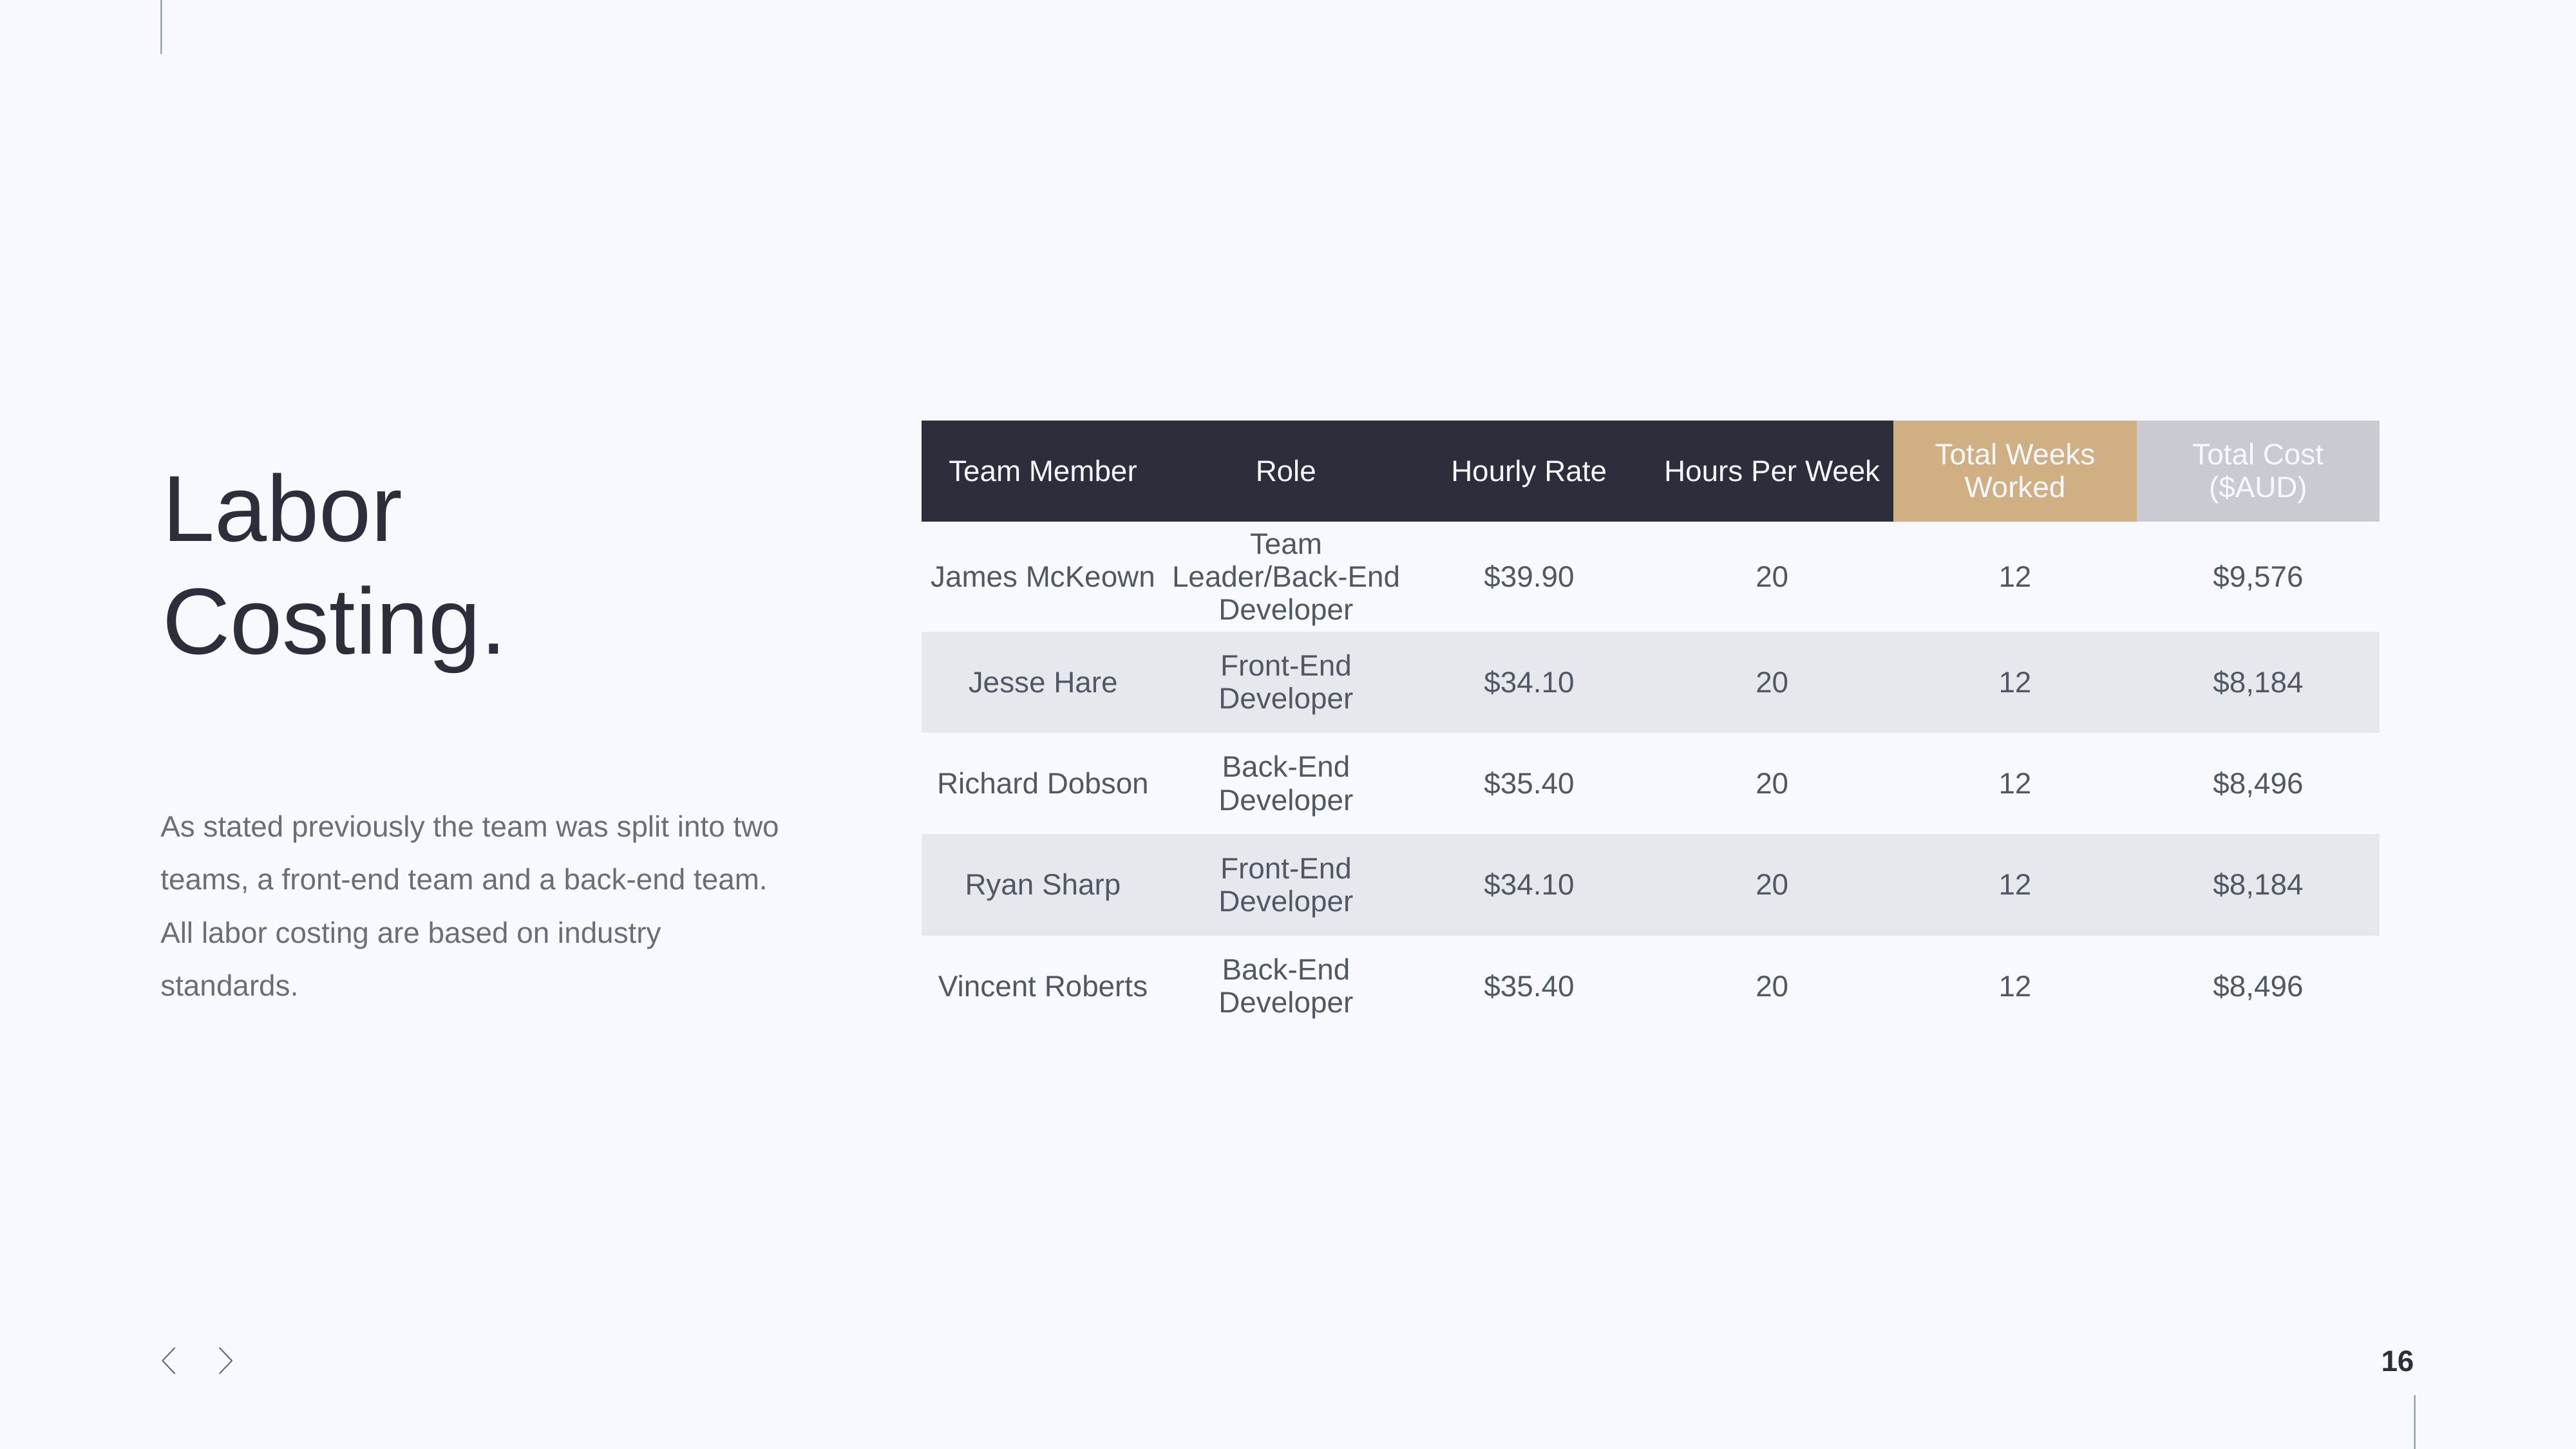

| Team Member | Role | Hourly Rate | Hours Per Week | Total Weeks Worked | Total Cost ($AUD) |
| --- | --- | --- | --- | --- | --- |
| James McKeown | Team Leader/Back-End Developer | $39.90 | 20 | 12 | $9,576 |
| Jesse Hare | Front-End Developer | $34.10 | 20 | 12 | $8,184 |
| Richard Dobson | Back-End Developer | $35.40 | 20 | 12 | $8,496 |
| Ryan Sharp | Front-End Developer | $34.10 | 20 | 12 | $8,184 |
| Vincent Roberts | Back-End Developer | $35.40 | 20 | 12 | $8,496 |
Labor
Costing.
As stated previously the team was split into two teams, a front-end team and a back-end team. All labor costing are based on industry standards.
16